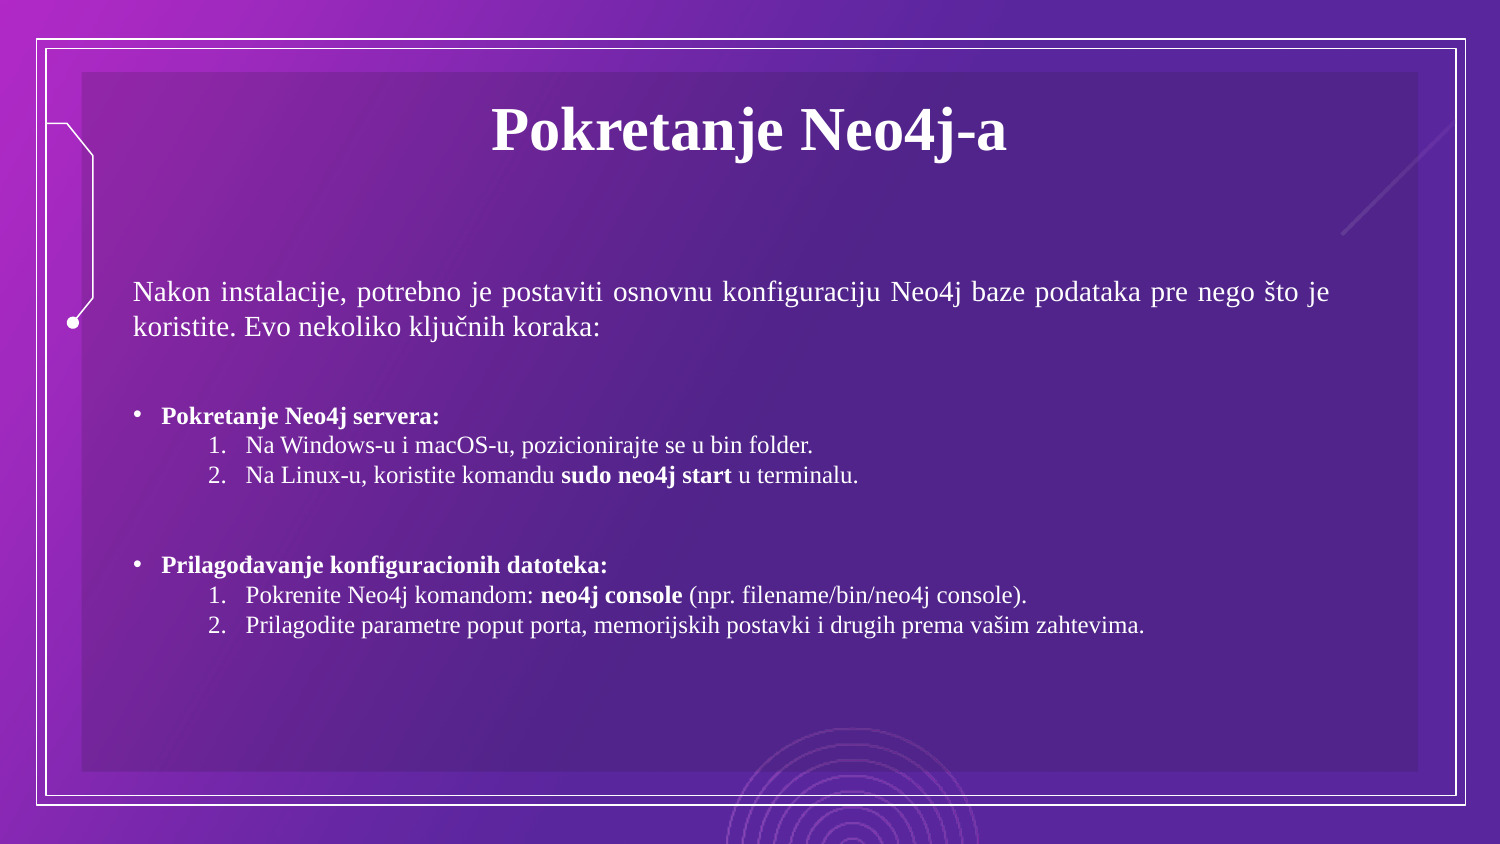

# Pokretanje Neo4j-a
Nakon instalacije, potrebno je postaviti osnovnu konfiguraciju Neo4j baze podataka pre nego što je koristite. Evo nekoliko ključnih koraka:
Pokretanje Neo4j servera:
Na Windows-u i macOS-u, pozicionirajte se u bin folder.
Na Linux-u, koristite komandu sudo neo4j start u terminalu.

Prilagođavanje konfiguracionih datoteka:
Pokrenite Neo4j komandom: neo4j console (npr. filename/bin/neo4j console).
Prilagodite parametre poput porta, memorijskih postavki i drugih prema vašim zahtevima.